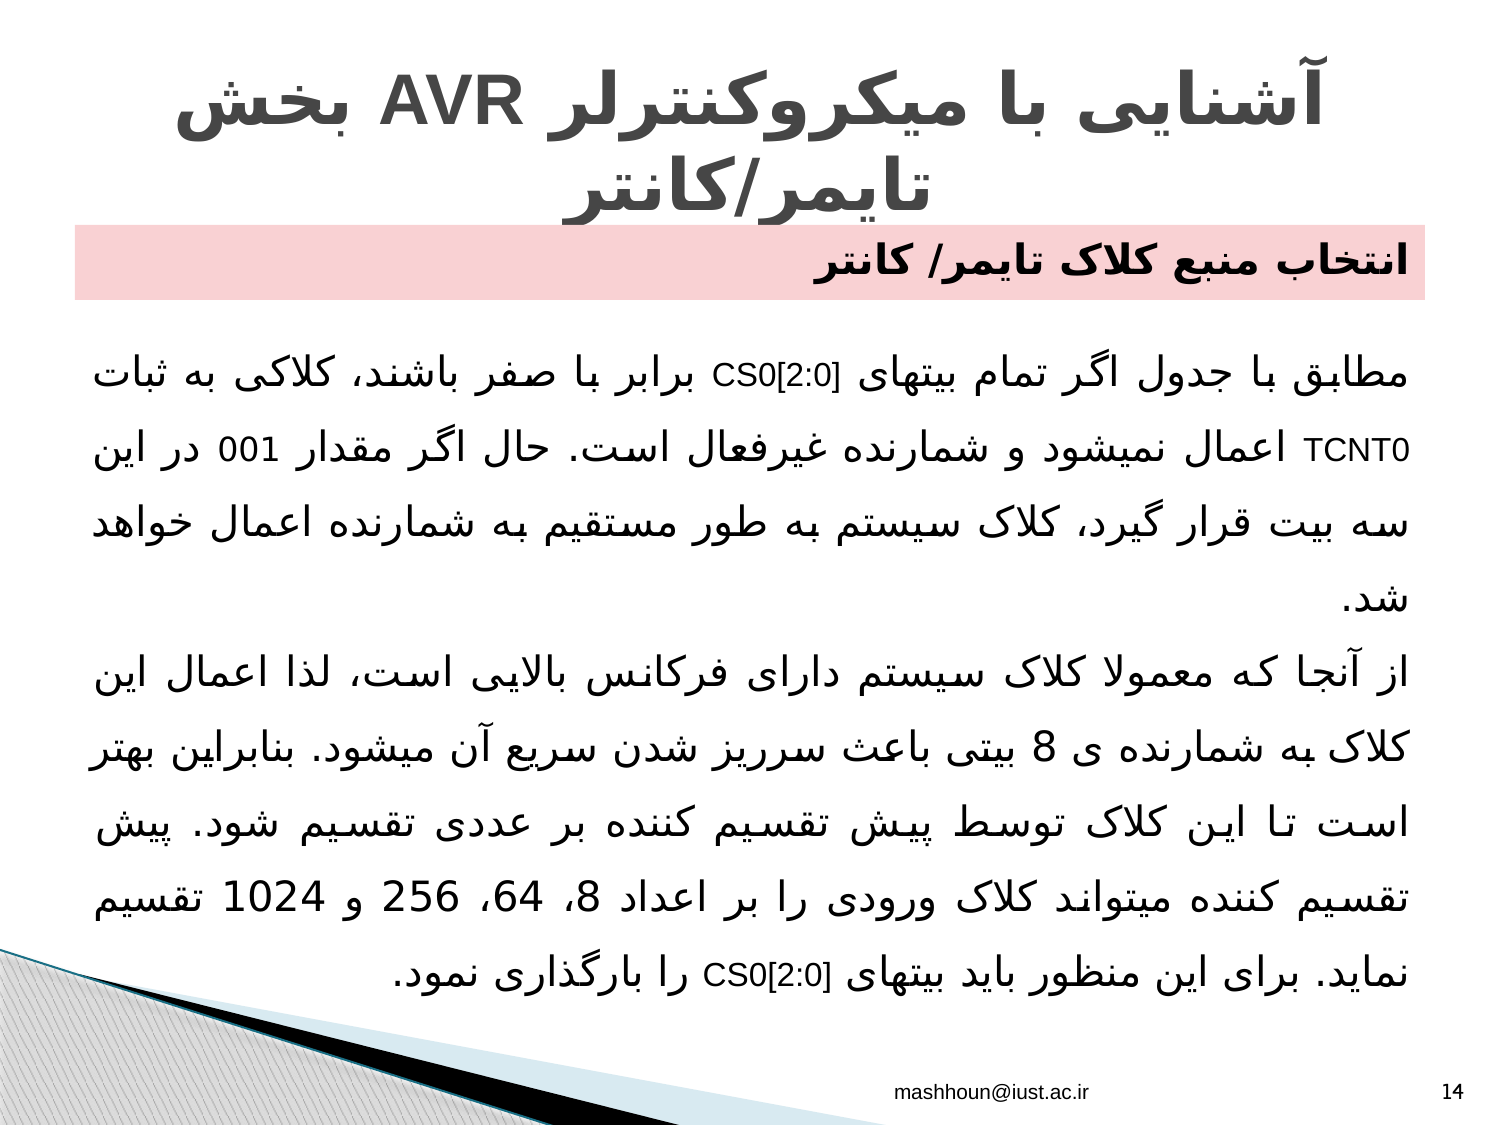

# آشنایی با میکروکنترلر AVR بخش تایمر/کانتر
انتخاب منبع کلاک تایمر/ کانتر
مطابق با جدول اگر تمام بیتهای CS0[2:0] برابر با صفر باشند، کلاکی به ثبات TCNT0 اعمال نمیشود و شمارنده غیرفعال است. حال اگر مقدار 001 در این سه بیت قرار گیرد، کلاک سیستم به طور مستقیم به شمارنده اعمال خواهد شد.
از آنجا که معمولا کلاک سیستم دارای فرکانس بالایی است، لذا اعمال این کلاک به شمارنده ی 8 بیتی باعث سرریز شدن سریع آن میشود. بنابراین بهتر است تا این کلاک توسط پیش تقسیم کننده بر عددی تقسیم شود. پیش تقسیم کننده میتواند کلاک ورودی را بر اعداد 8، 64، 256 و 1024 تقسیم نماید. برای این منظور باید بیتهای CS0[2:0] را بارگذاری نمود.
mashhoun@iust.ac.ir
14